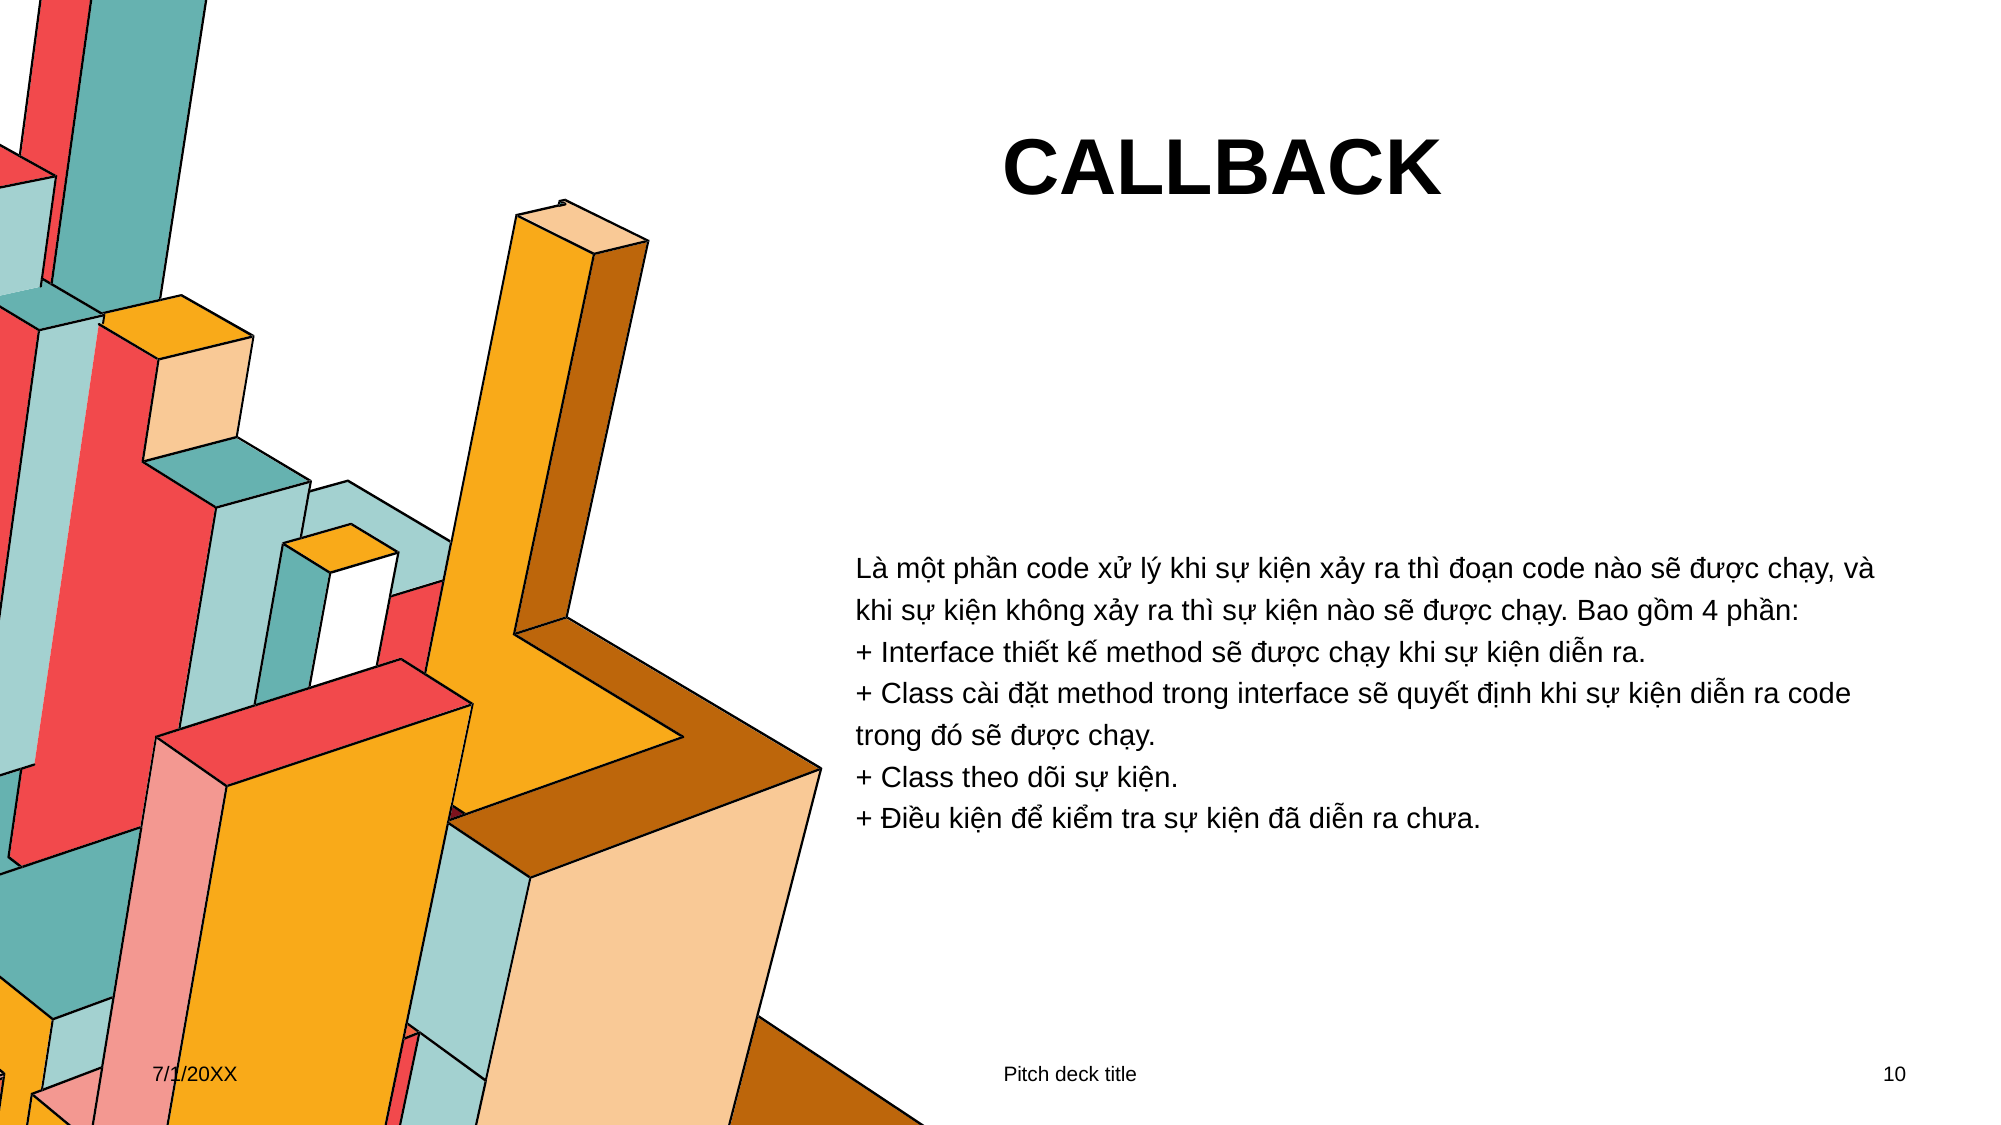

# CALLBACK

Là một phần code xử lý khi sự kiện xảy ra thì đoạn code nào sẽ được chạy, và khi sự kiện không xảy ra thì sự kiện nào sẽ được chạy. Bao gồm 4 phần:
+ Interface thiết kế method sẽ được chạy khi sự kiện diễn ra.
+ Class cài đặt method trong interface sẽ quyết định khi sự kiện diễn ra code trong đó sẽ được chạy.
+ Class theo dõi sự kiện.
+ Điều kiện để kiểm tra sự kiện đã diễn ra chưa.

7/1/20XX
Pitch deck title
10